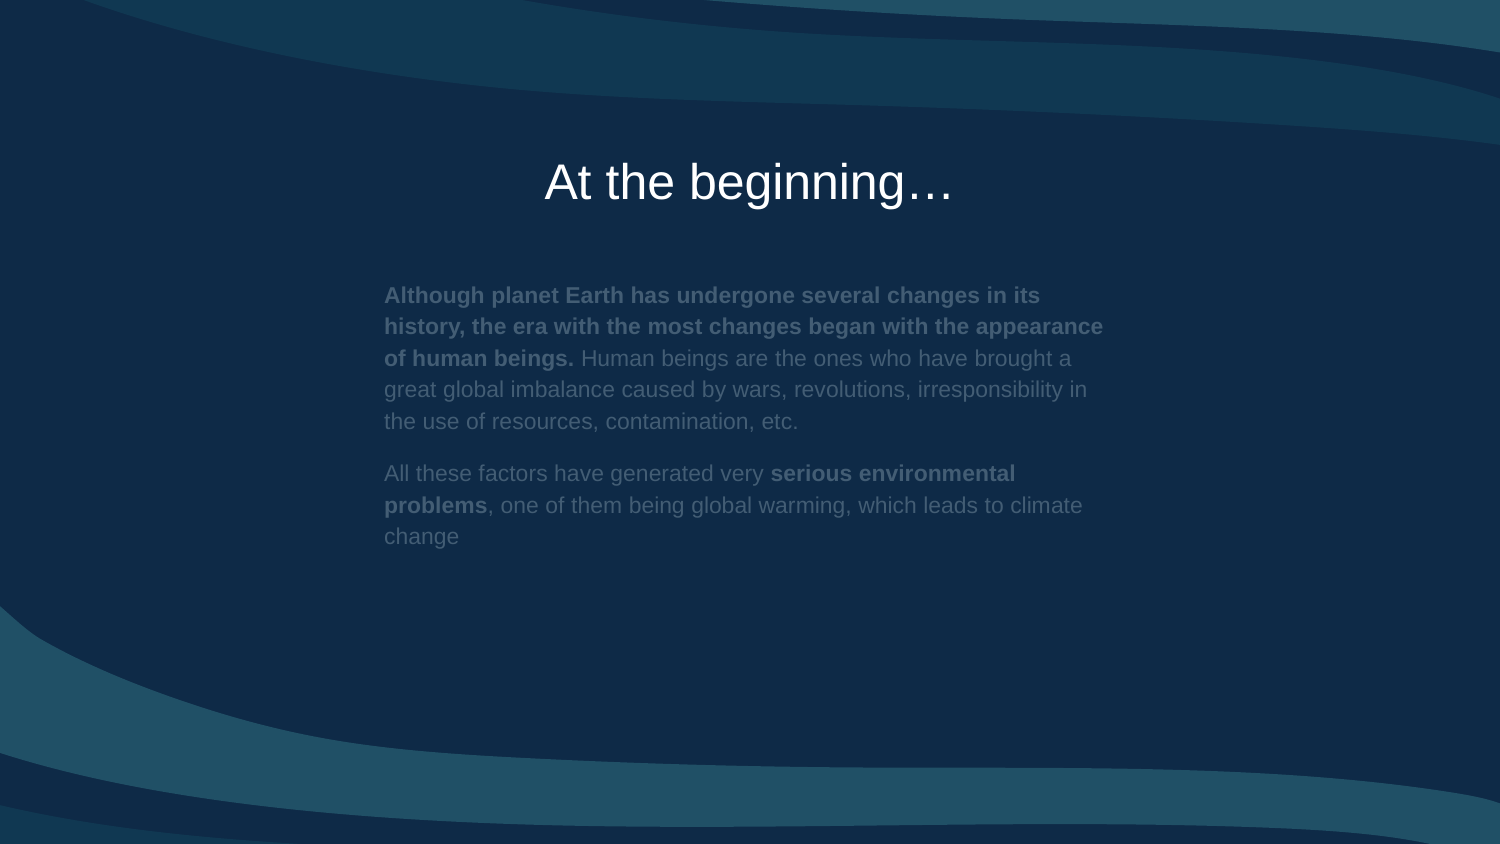

# At the beginning…
Although planet Earth has undergone several changes in its history, the era with the most changes began with the appearance of human beings. Human beings are the ones who have brought a great global imbalance caused by wars, revolutions, irresponsibility in the use of resources, contamination, etc.
All these factors have generated very serious environmental problems, one of them being global warming, which leads to climate change